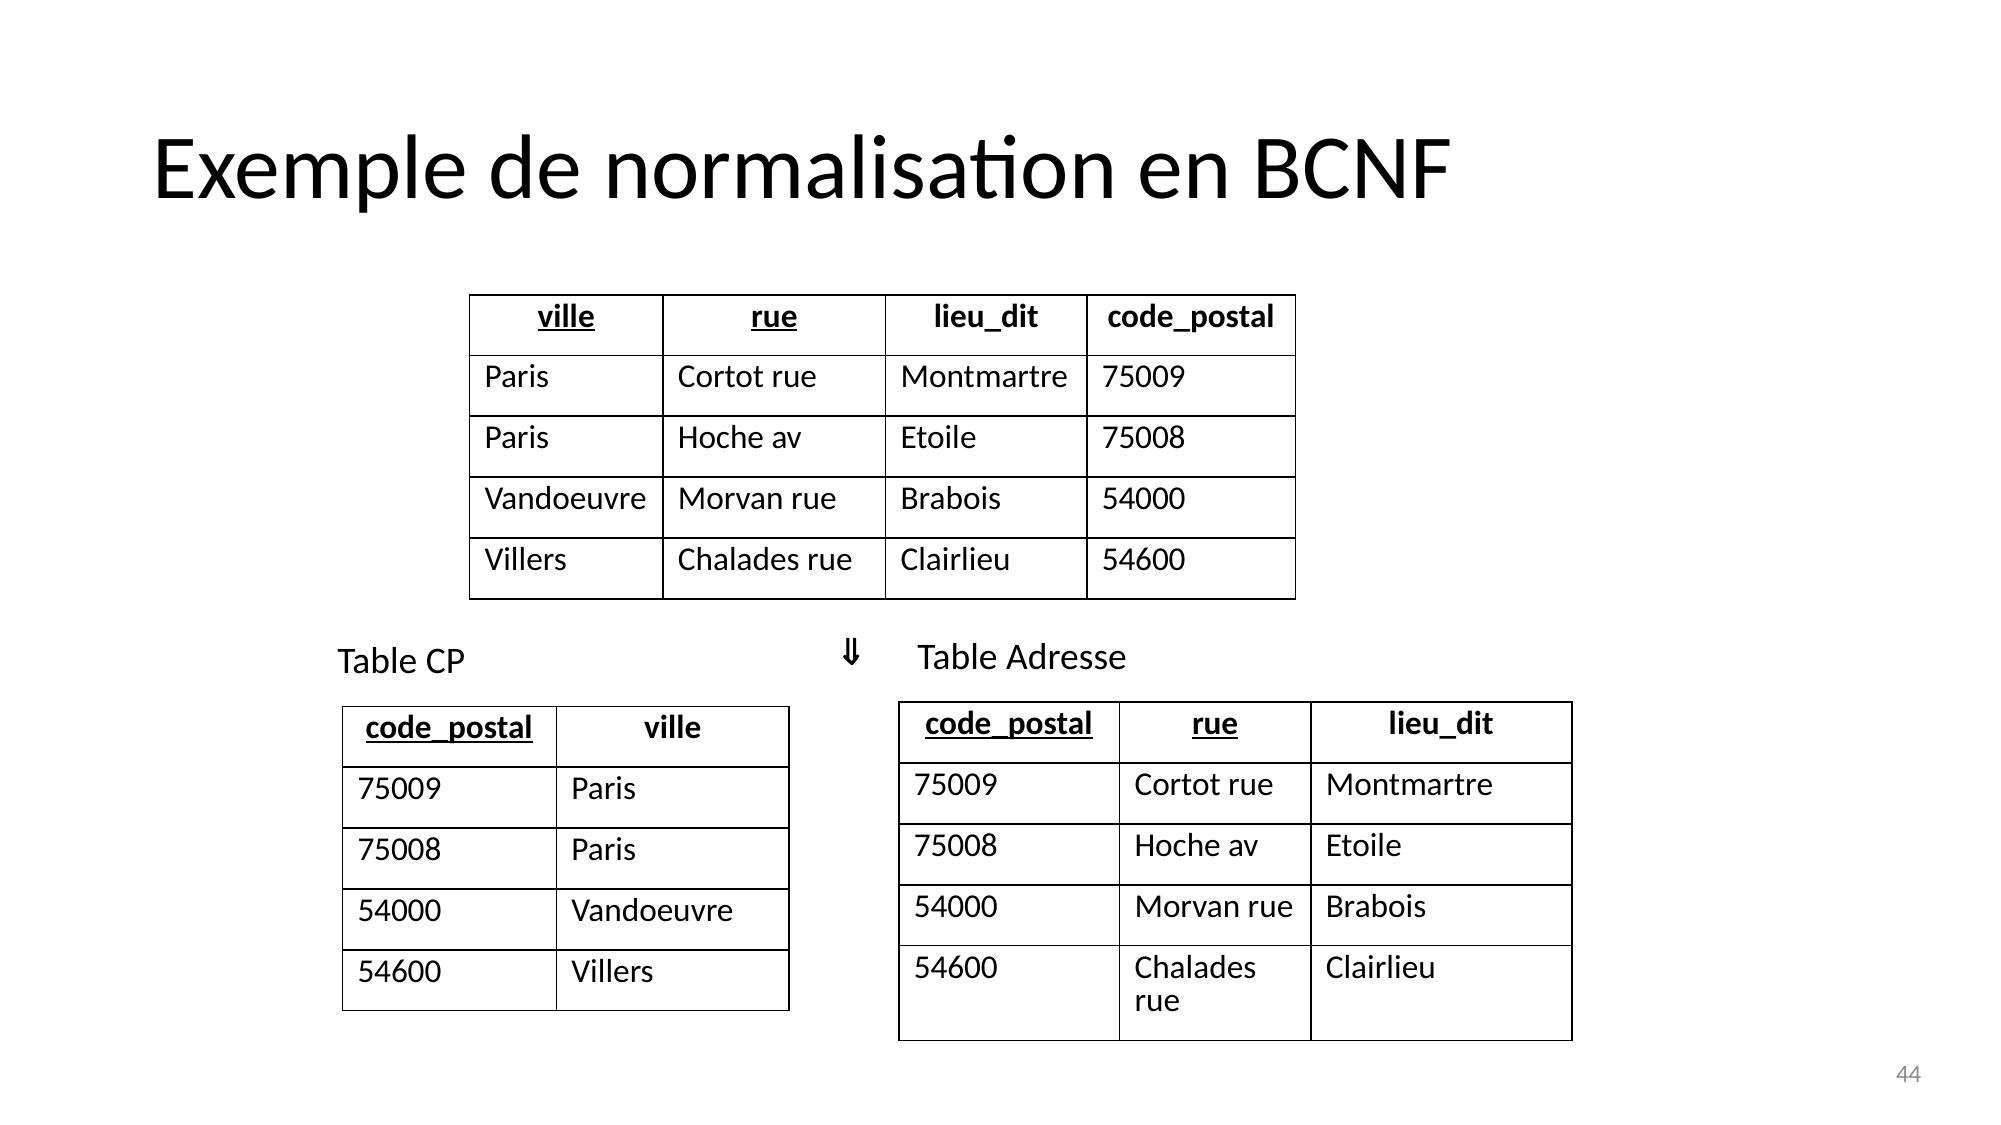

# Exemple de normalisation en BCNF
| ville | rue | lieu\_dit | code\_postal |
| --- | --- | --- | --- |
| Paris | Cortot rue | Montmartre | 75009 |
| Paris | Hoche av | Etoile | 75008 |
| Vandoeuvre | Morvan rue | Brabois | 54000 |
| Villers | Chalades rue | Clairlieu | 54600 |
Table Adresse
⇒
Table CP
| code\_postal | rue | lieu\_dit |
| --- | --- | --- |
| 75009 | Cortot rue | Montmartre |
| 75008 | Hoche av | Etoile |
| 54000 | Morvan rue | Brabois |
| 54600 | Chalades rue | Clairlieu |
| code\_postal | ville |
| --- | --- |
| 75009 | Paris |
| 75008 | Paris |
| 54000 | Vandoeuvre |
| 54600 | Villers |
44